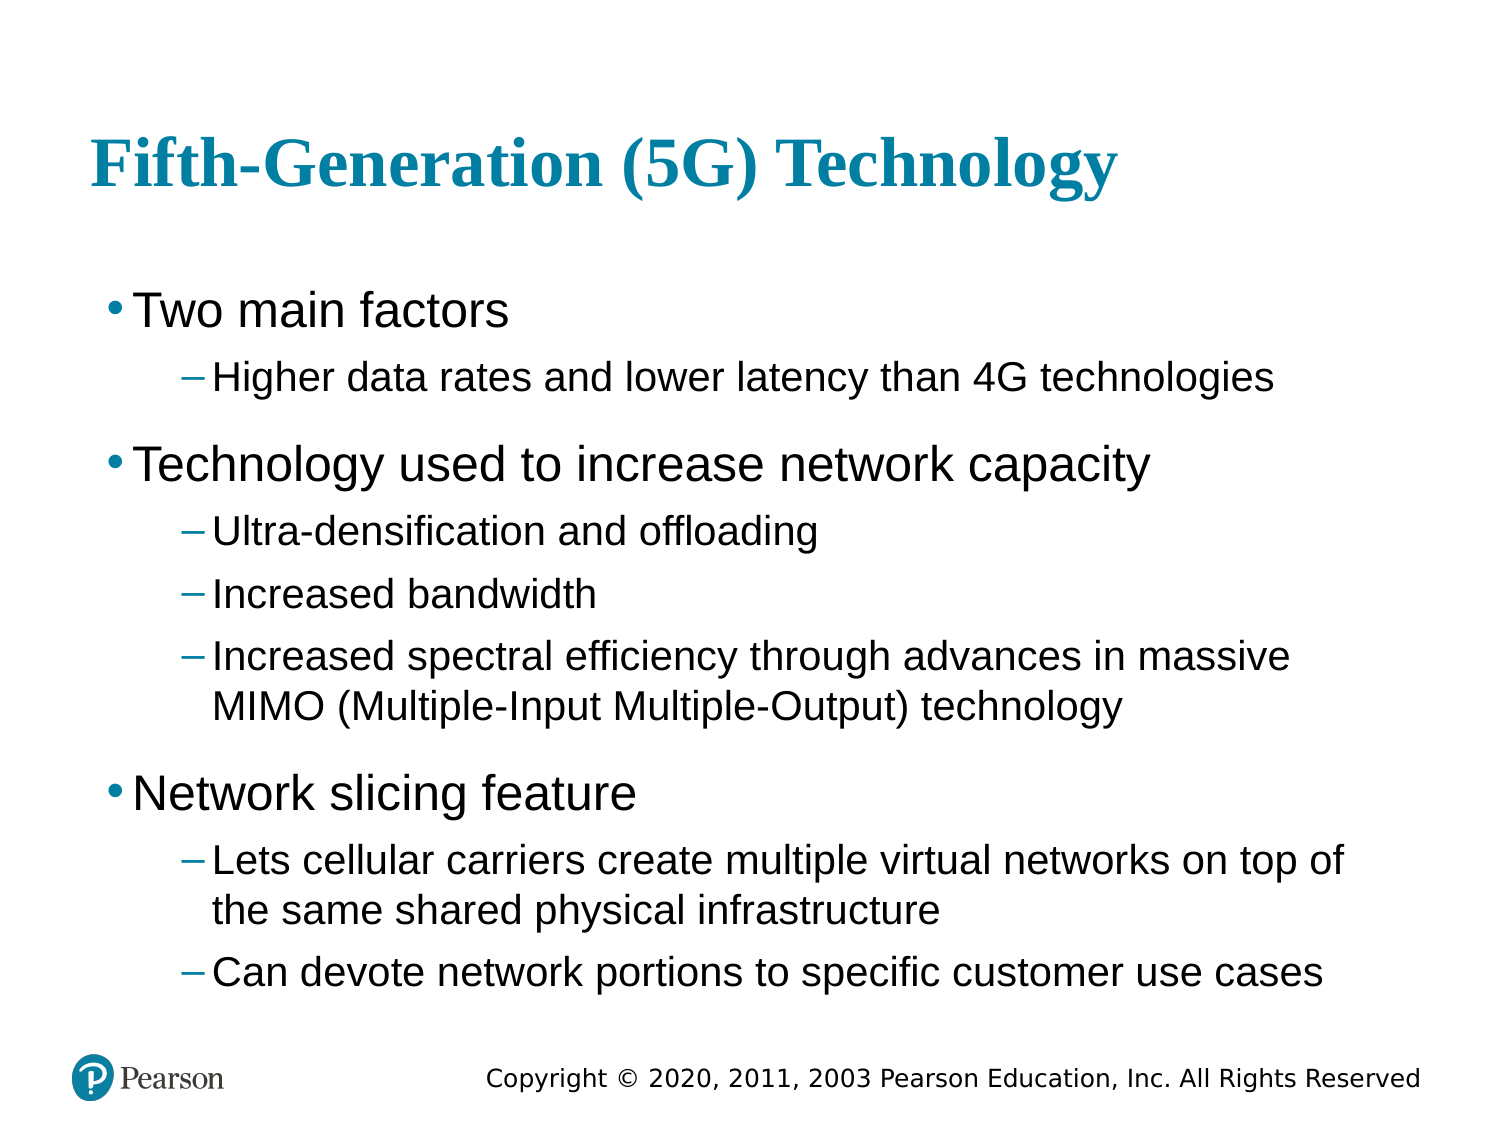

# Fifth-Generation (5G) Technology
Two main factors
Higher data rates and lower latency than 4G technologies
Technology used to increase network capacity
Ultra-densification and offloading
Increased bandwidth
Increased spectral efficiency through advances in massive MIMO (Multiple-Input Multiple-Output) technology
Network slicing feature
Lets cellular carriers create multiple virtual networks on top of the same shared physical infrastructure
Can devote network portions to specific customer use cases